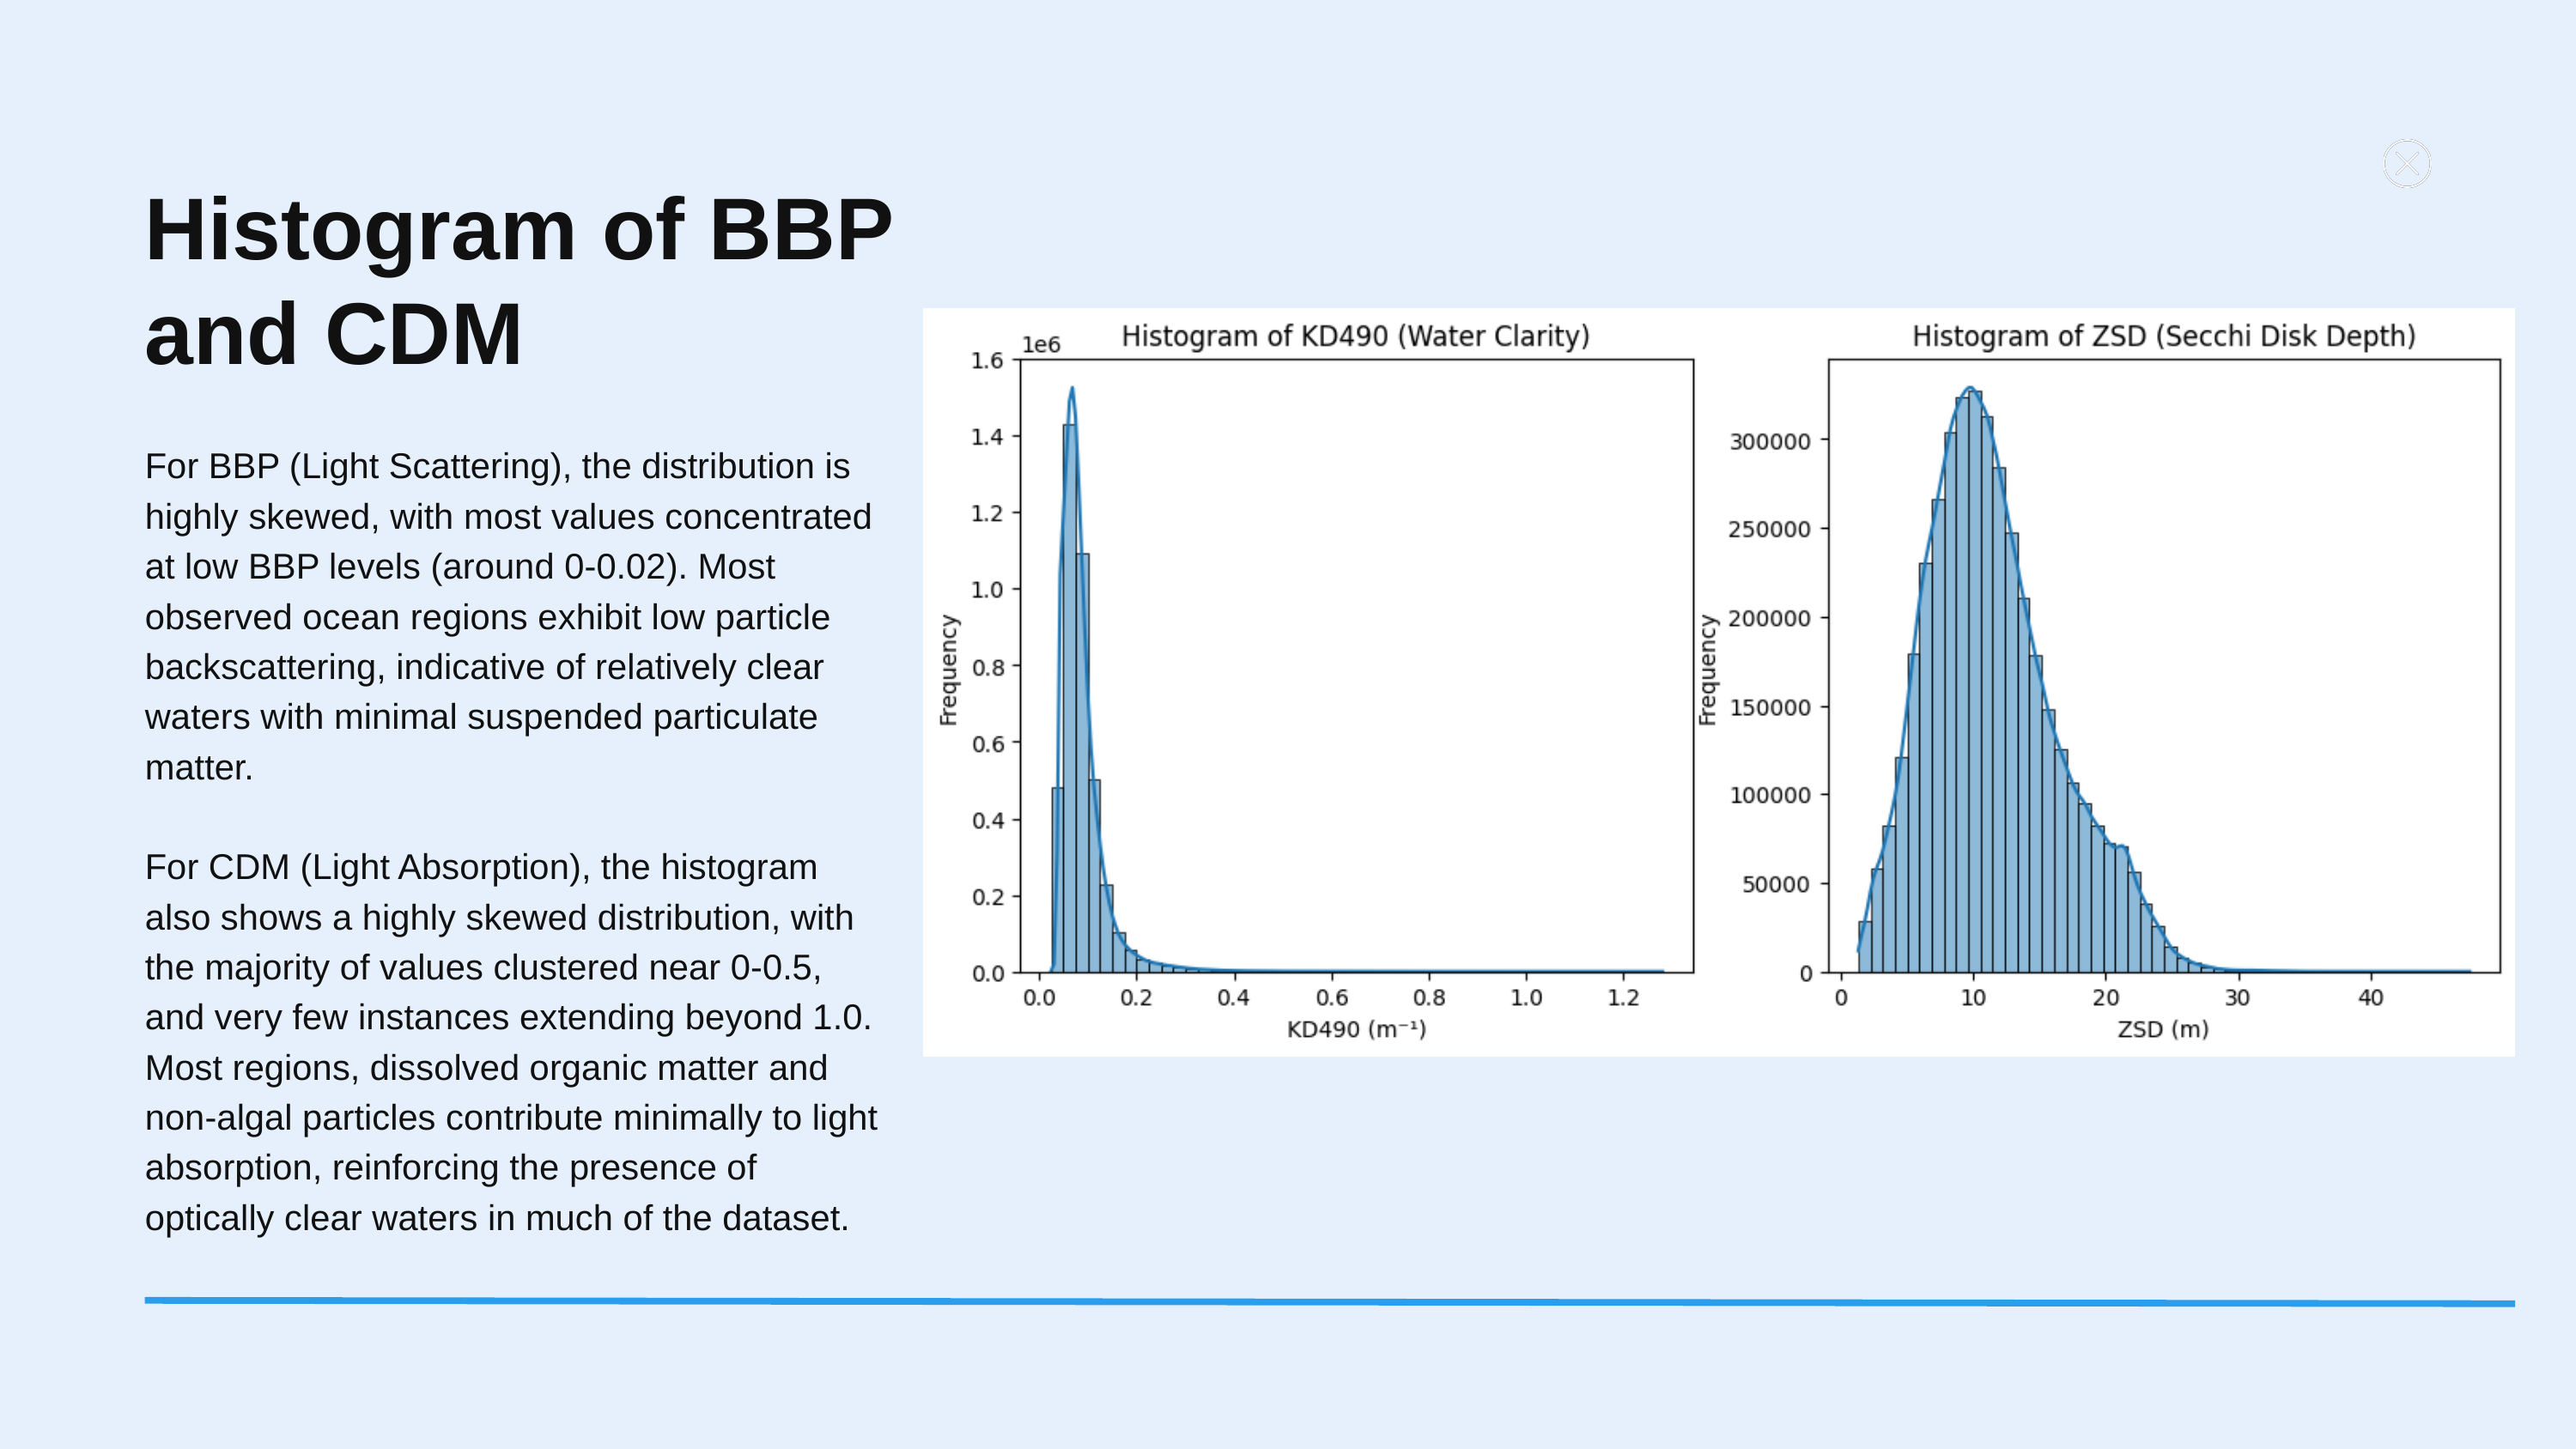

Histogram of BBP and CDM
For BBP (Light Scattering), the distribution is highly skewed, with most values concentrated at low BBP levels (around 0-0.02). Most observed ocean regions exhibit low particle backscattering, indicative of relatively clear waters with minimal suspended particulate matter.

For CDM (Light Absorption), the histogram also shows a highly skewed distribution, with the majority of values clustered near 0-0.5, and very few instances extending beyond 1.0. Most regions, dissolved organic matter and non-algal particles contribute minimally to light absorption, reinforcing the presence of optically clear waters in much of the dataset.